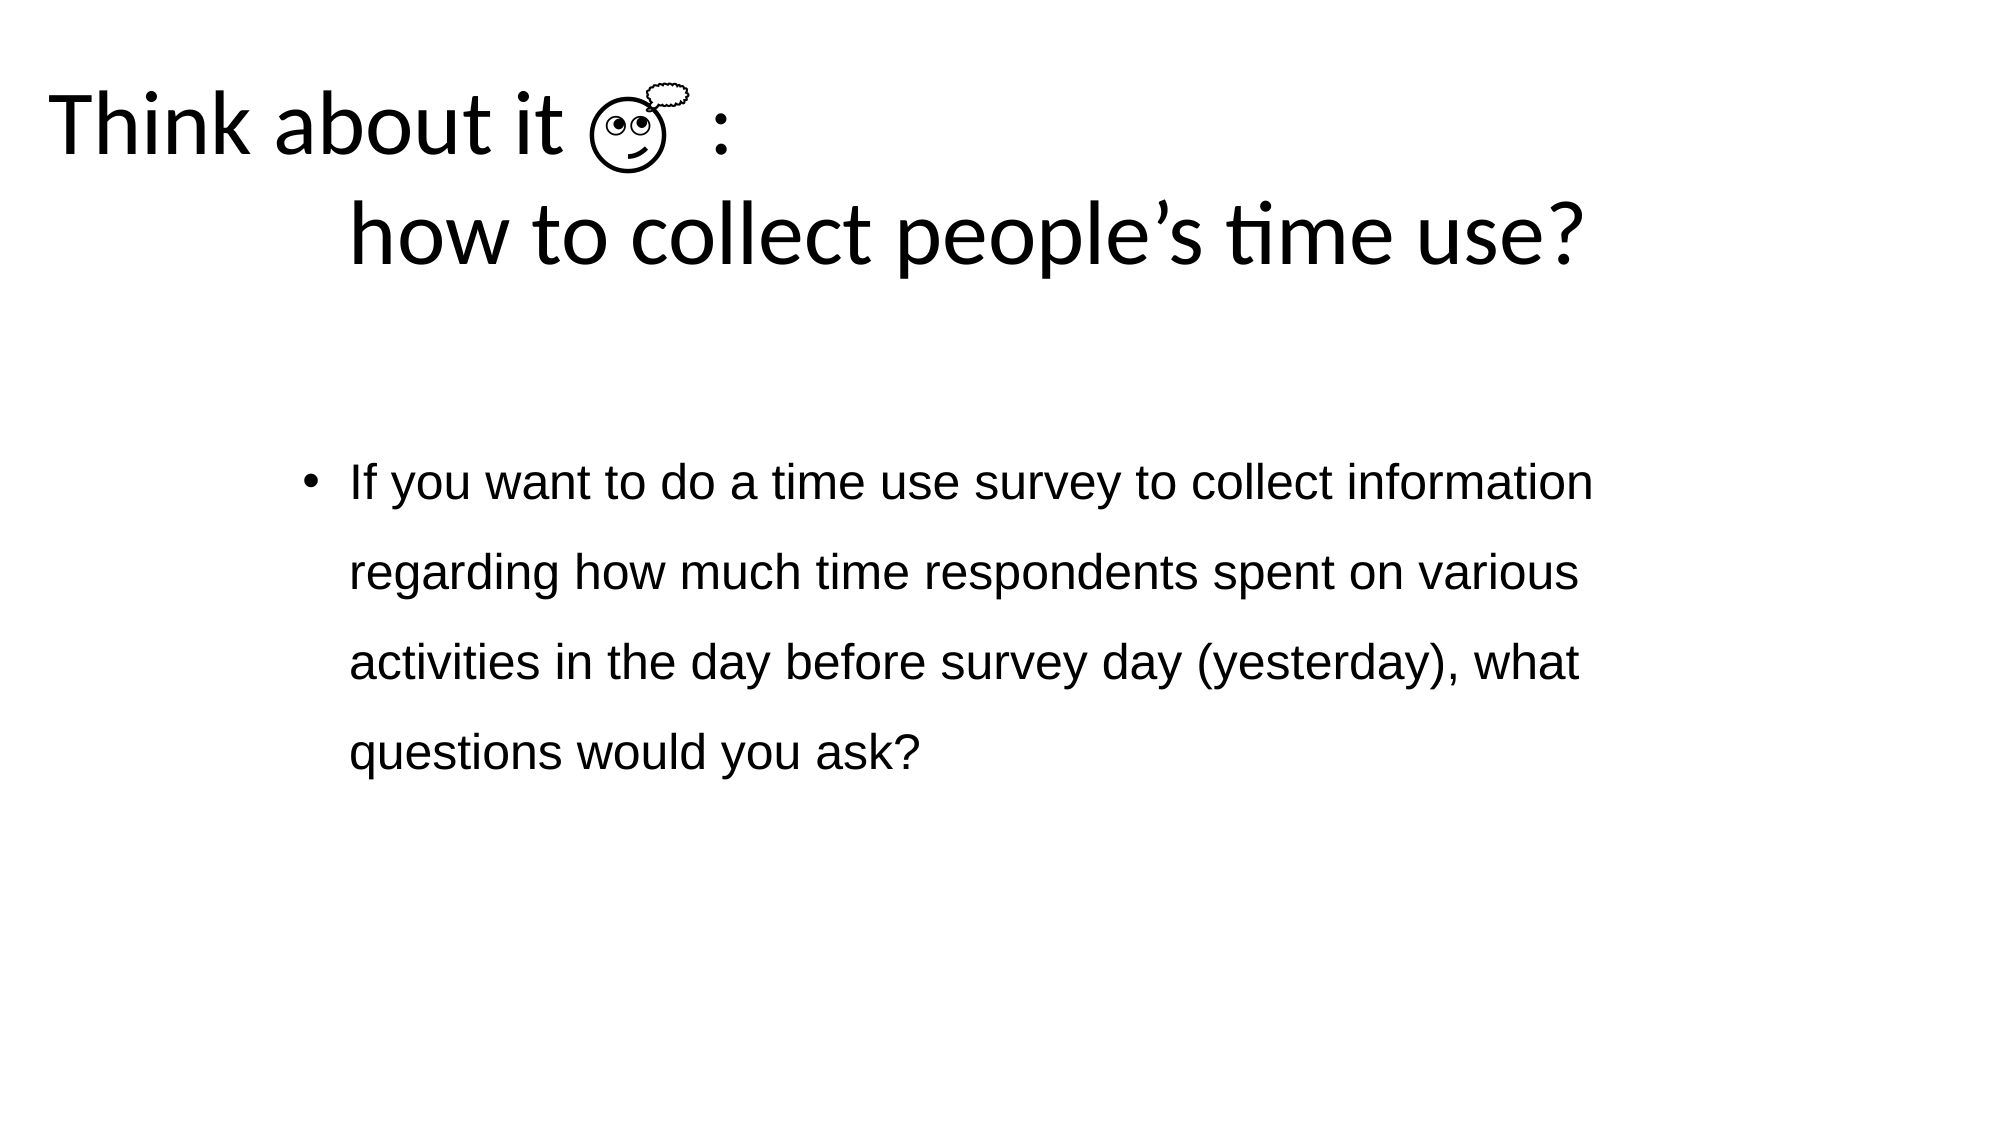

# Think about it 🤔 : how to collect people’s time use?
If you want to do a time use survey to collect information regarding how much time respondents spent on various activities in the day before survey day (yesterday), what questions would you ask?